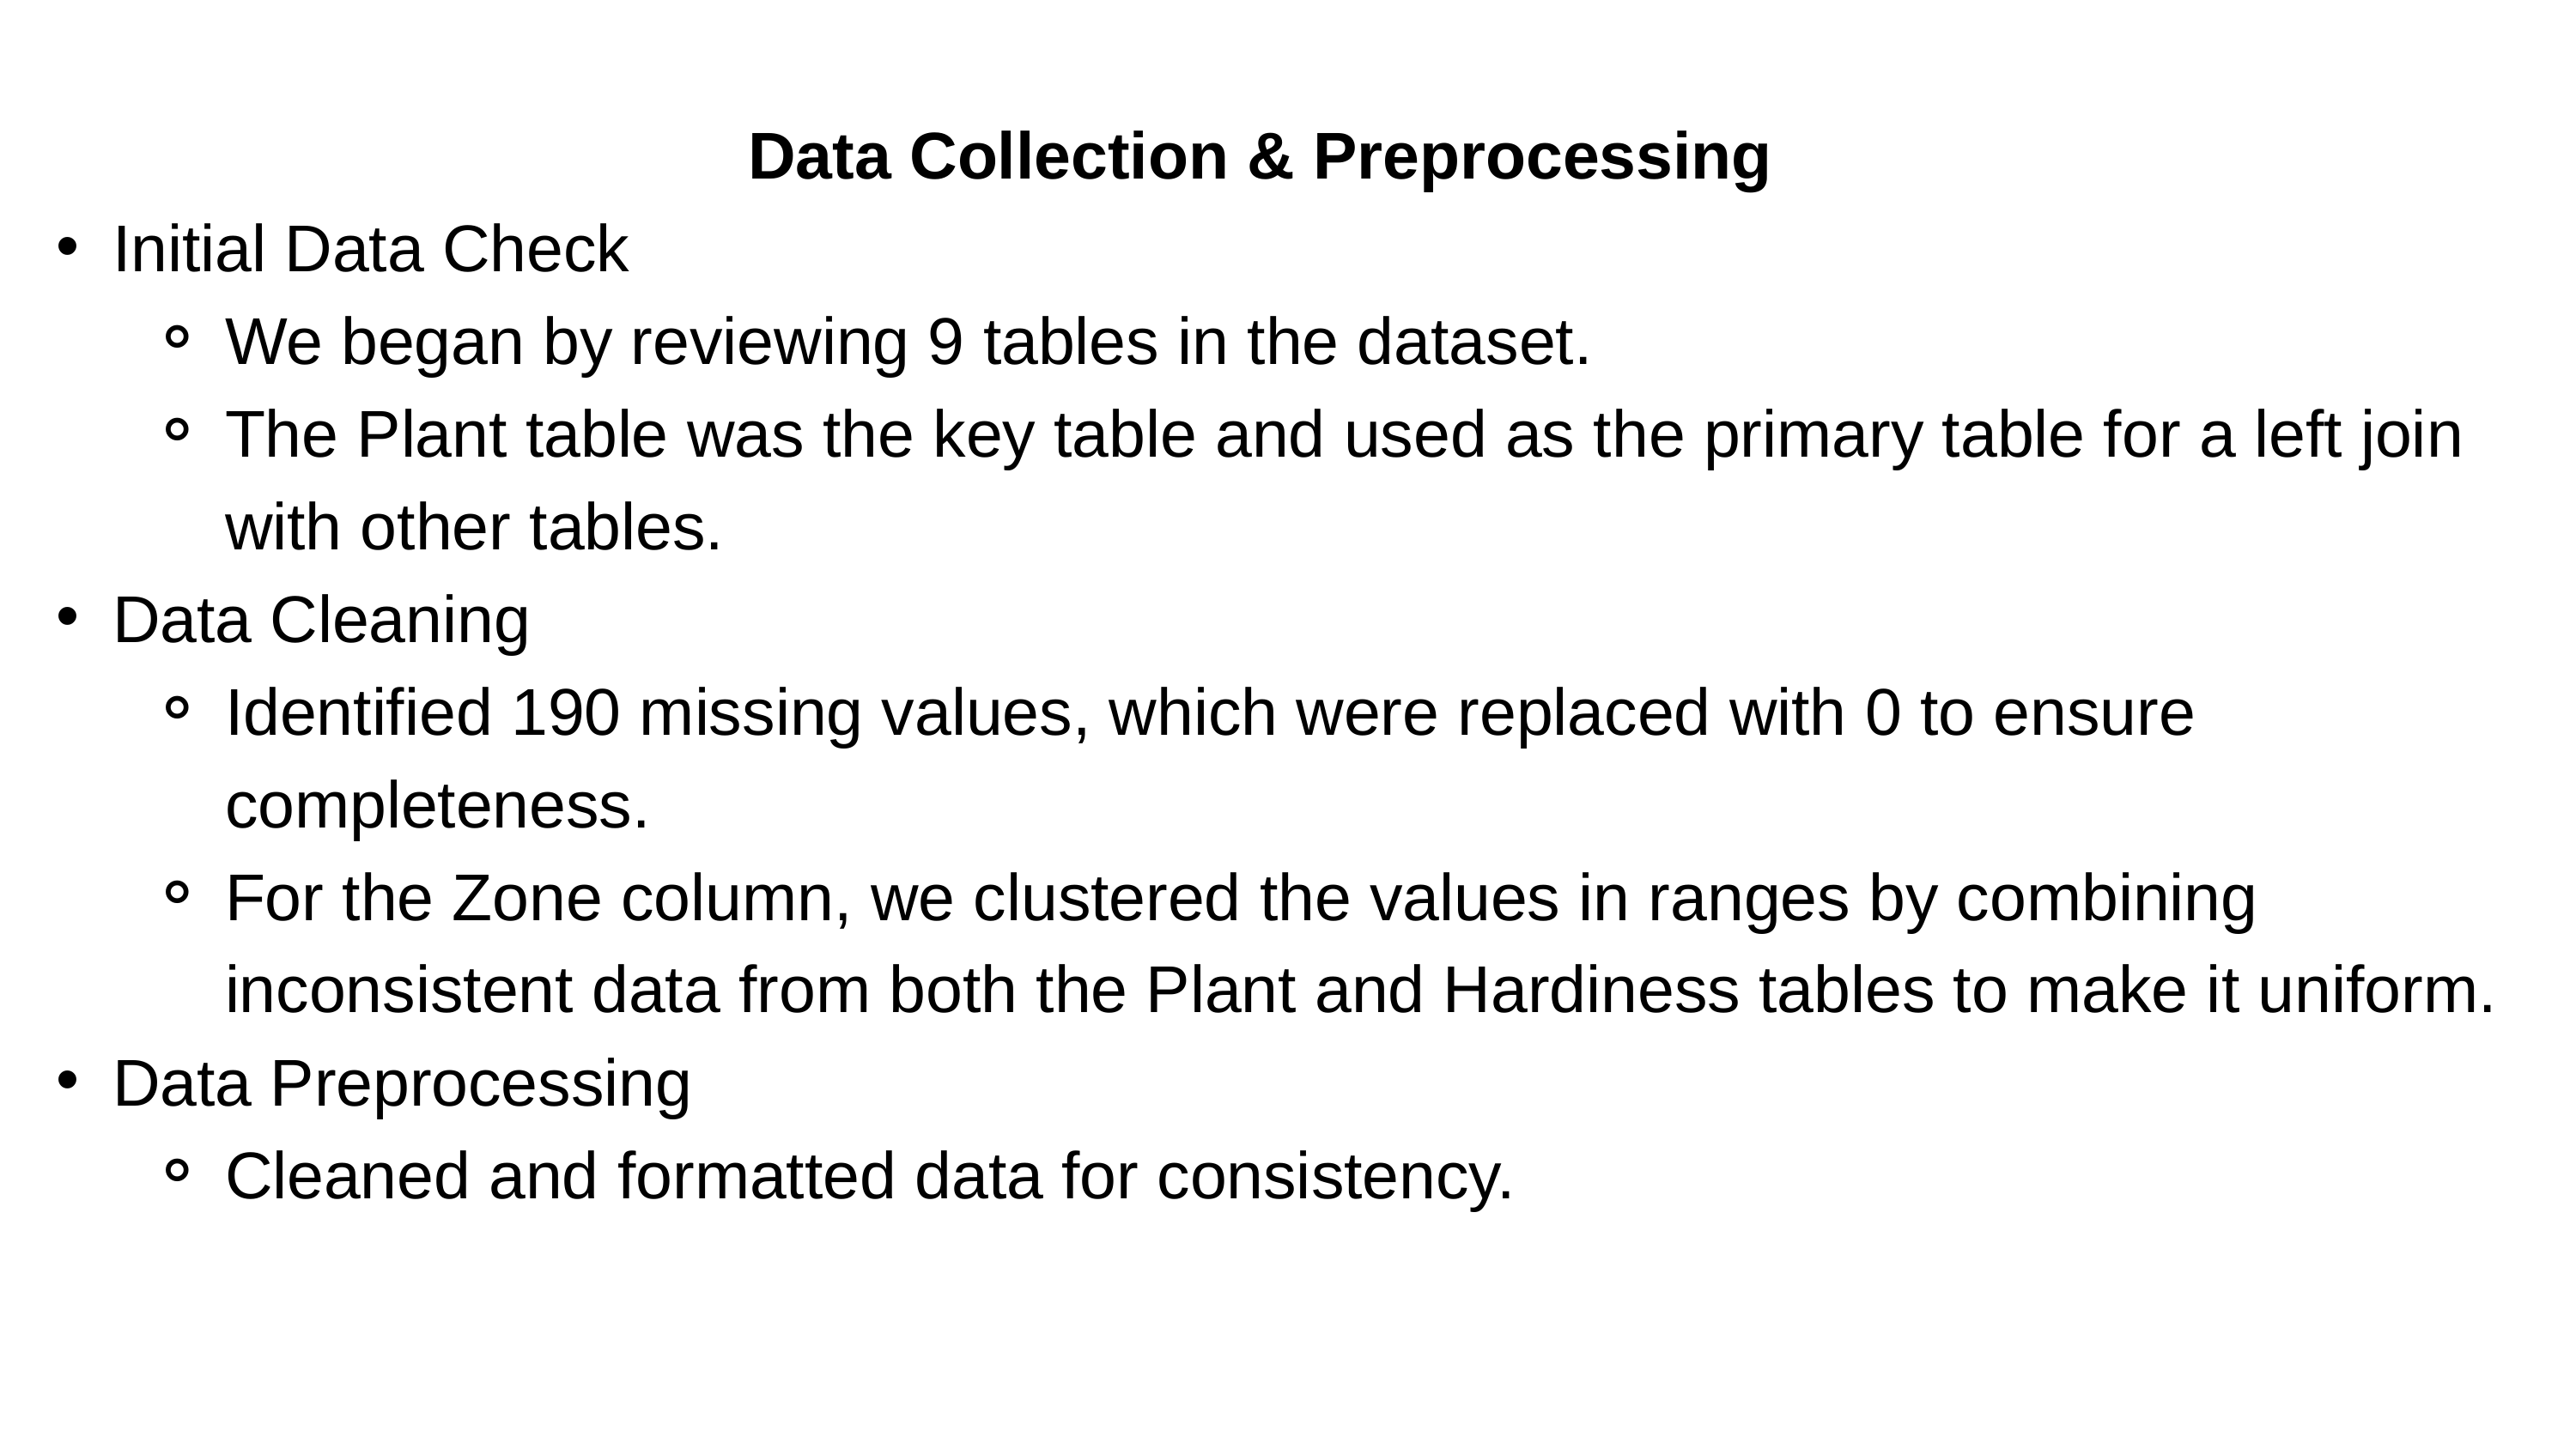

Data Collection & Preprocessing
Initial Data Check
We began by reviewing 9 tables in the dataset.
The Plant table was the key table and used as the primary table for a left join with other tables.
Data Cleaning
Identified 190 missing values, which were replaced with 0 to ensure completeness.
For the Zone column, we clustered the values in ranges by combining inconsistent data from both the Plant and Hardiness tables to make it uniform.
Data Preprocessing
Cleaned and formatted data for consistency.